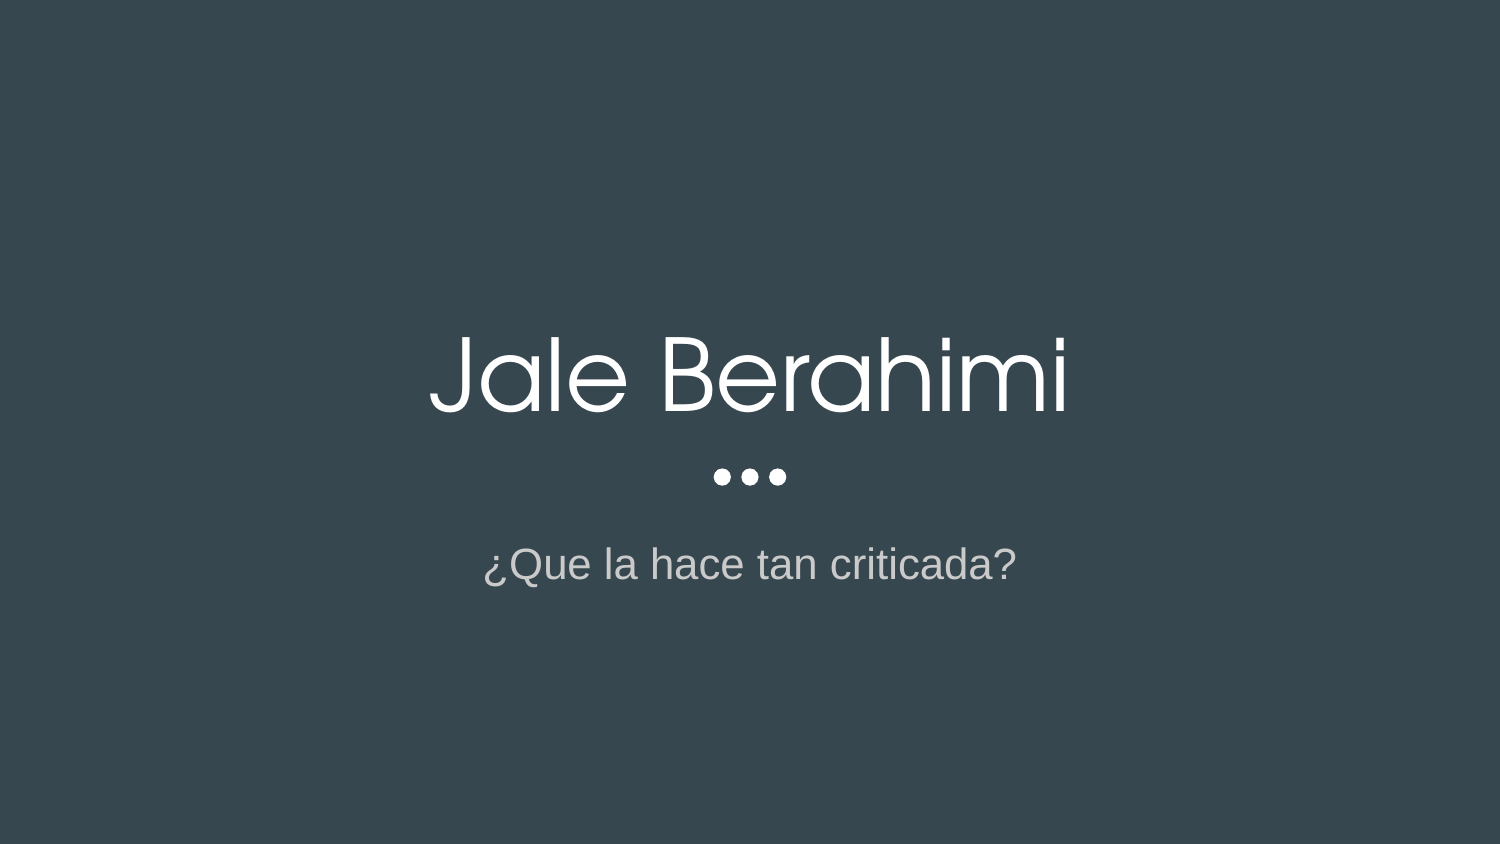

# Jale Berahimi
¿Que la hace tan criticada?